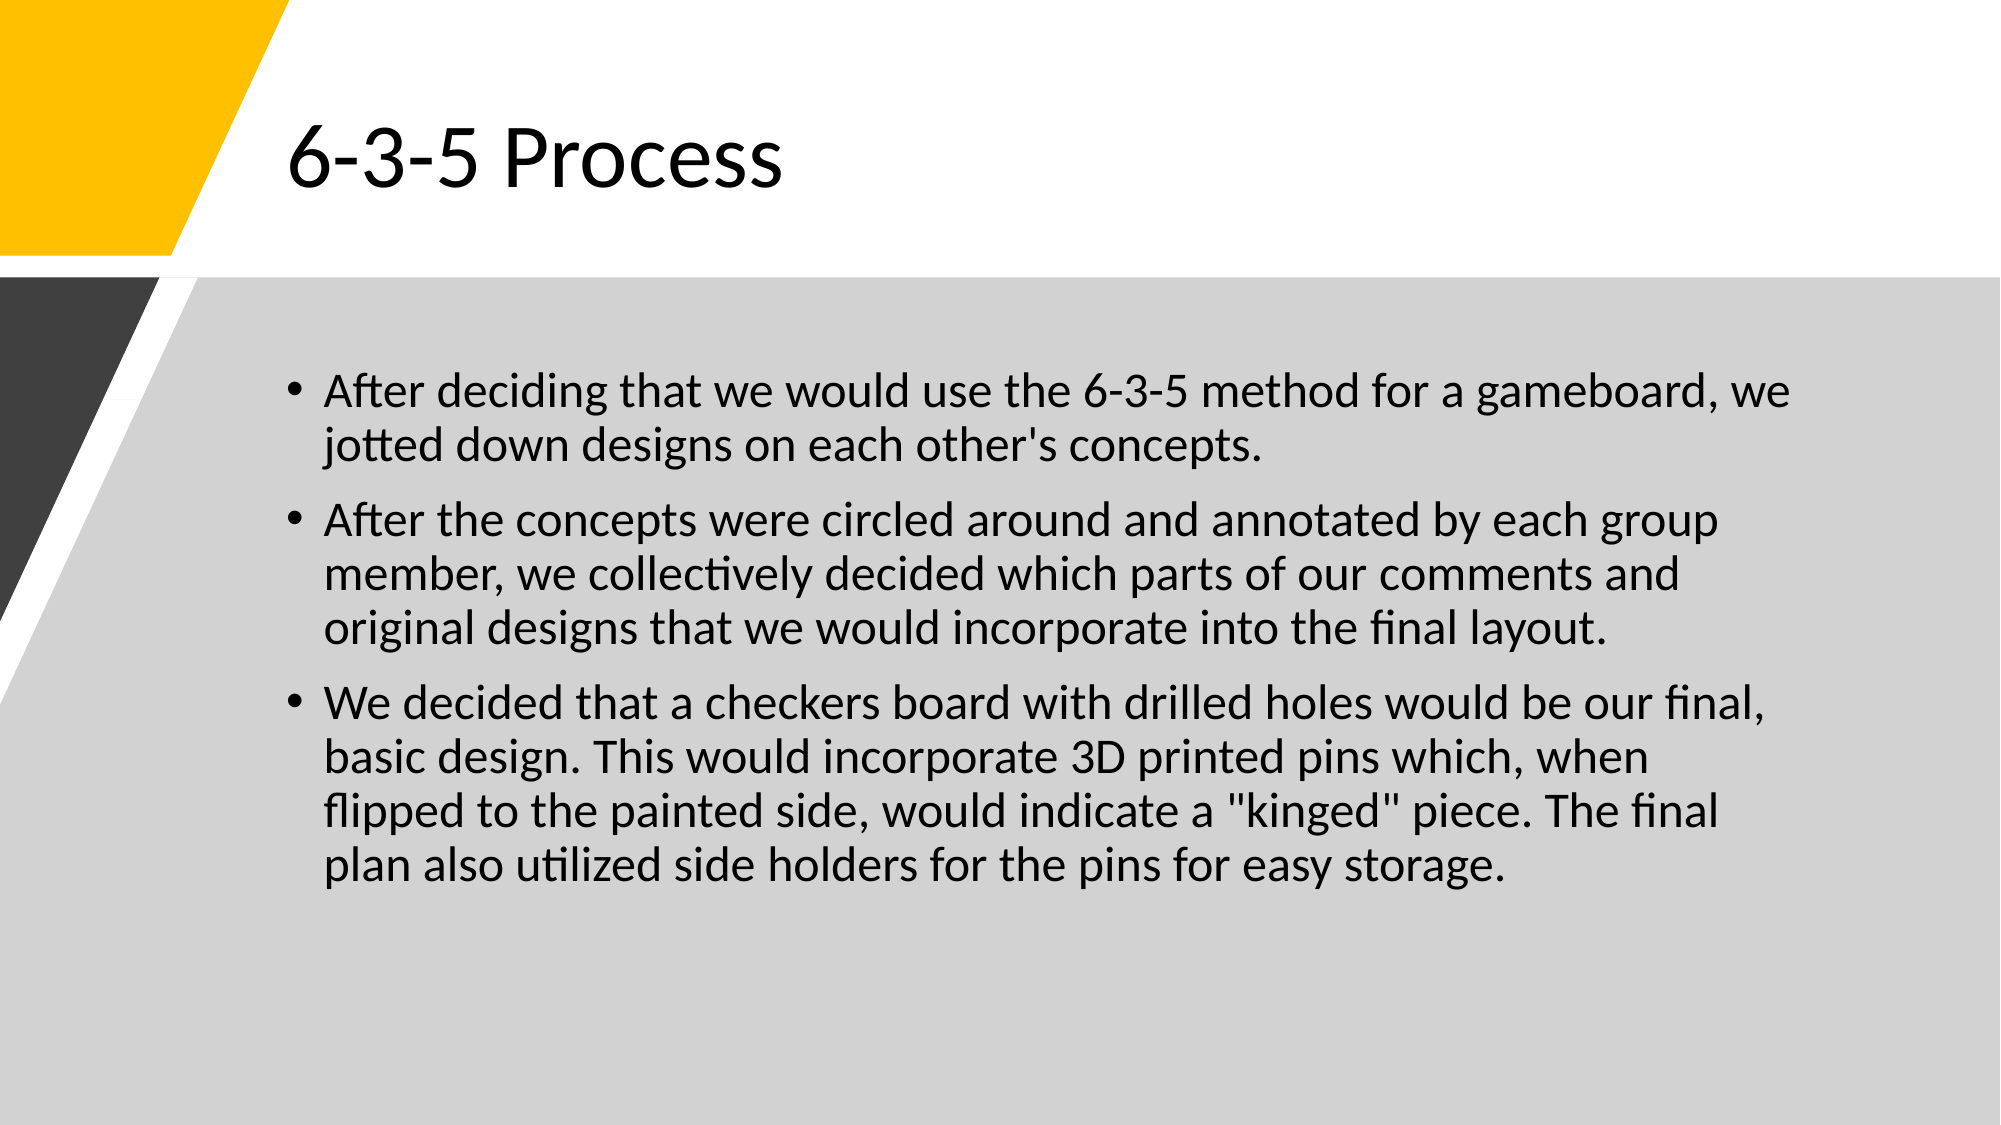

# 6-3-5 Process

After deciding that we would use the 6-3-5 method for a gameboard, we jotted down designs on each other's concepts.
After the concepts were circled around and annotated by each group member, we collectively decided which parts of our comments and original designs that we would incorporate into the final layout.
We decided that a checkers board with drilled holes would be our final, basic design. This would incorporate 3D printed pins which, when flipped to the painted side, would indicate a "kinged" piece. The final plan also utilized side holders for the pins for easy storage.